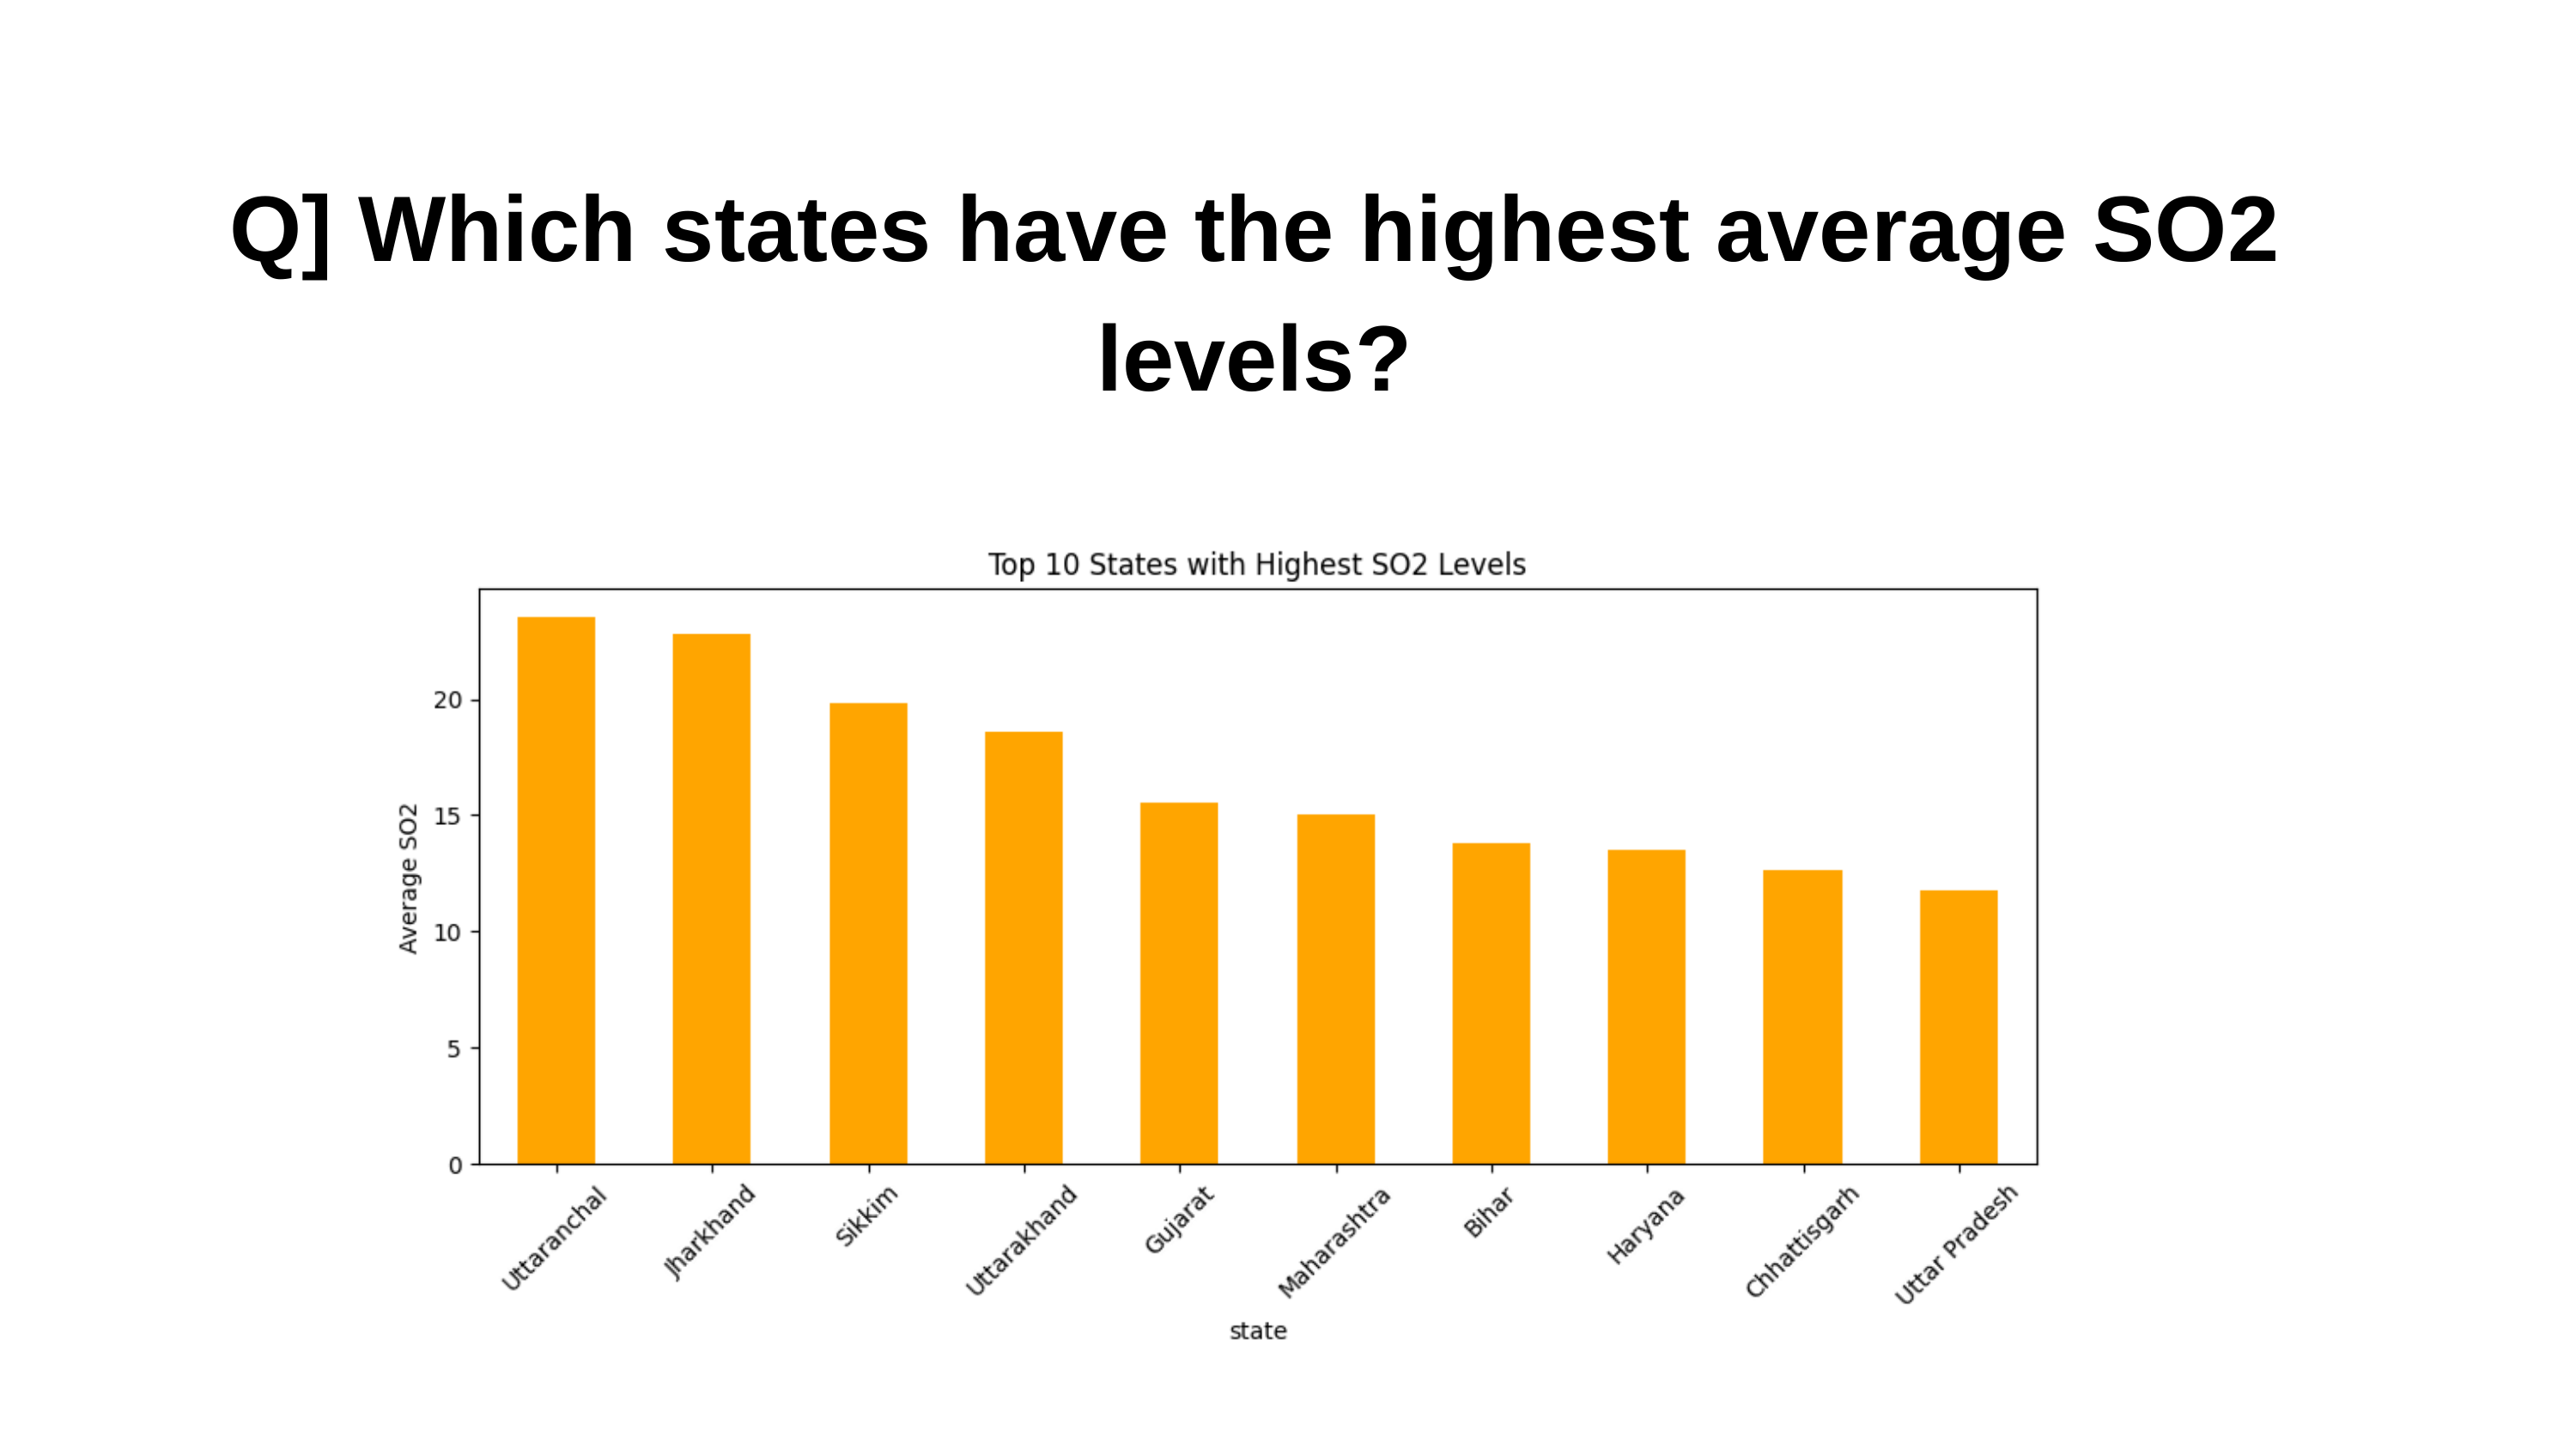

Q] Which states have the highest average SO2 levels?